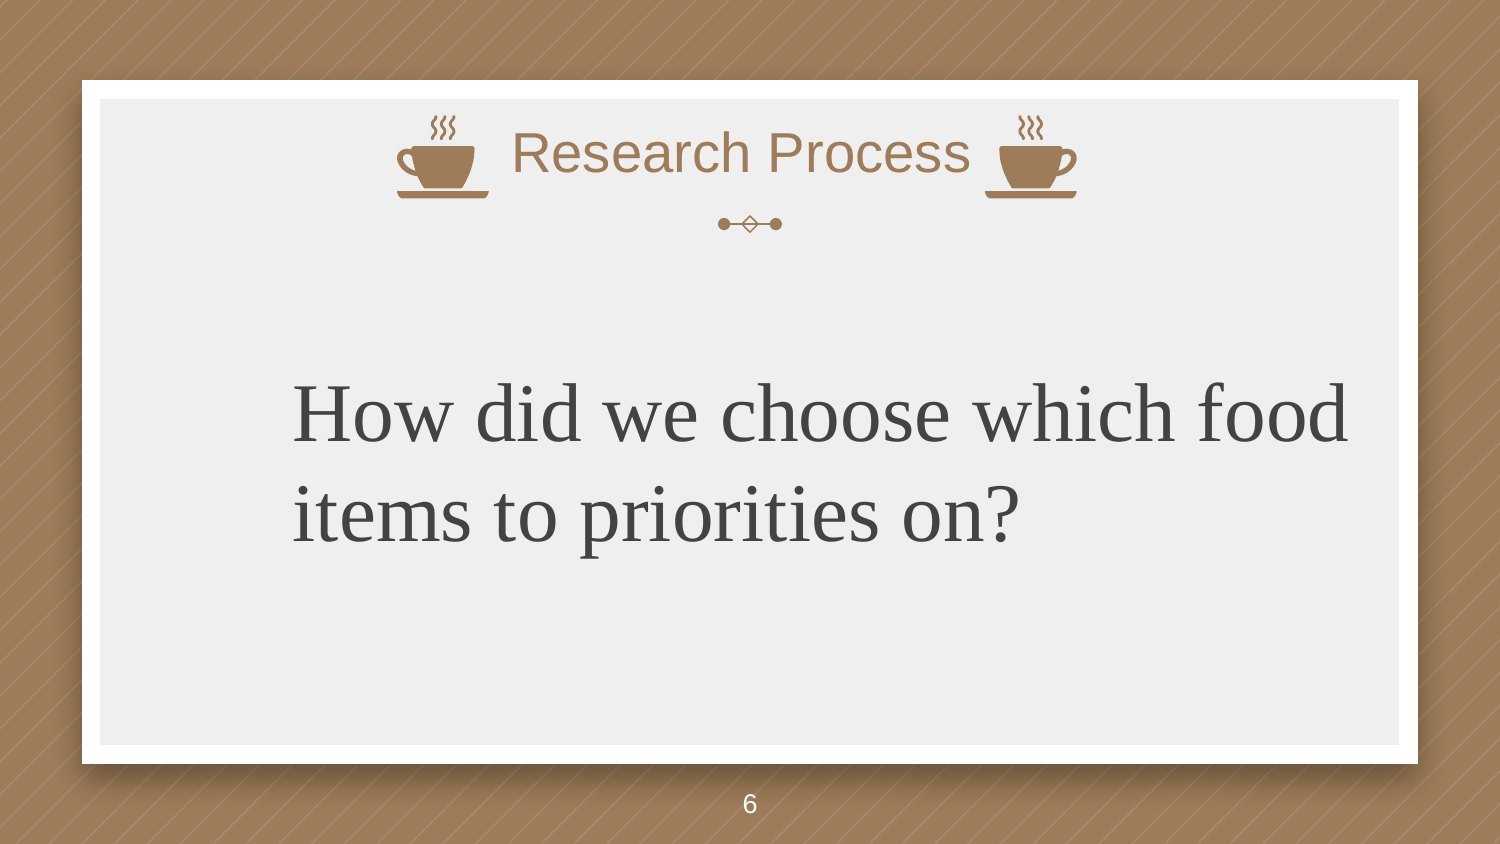

# Research Process

How did we choose which food items to priorities on?

6